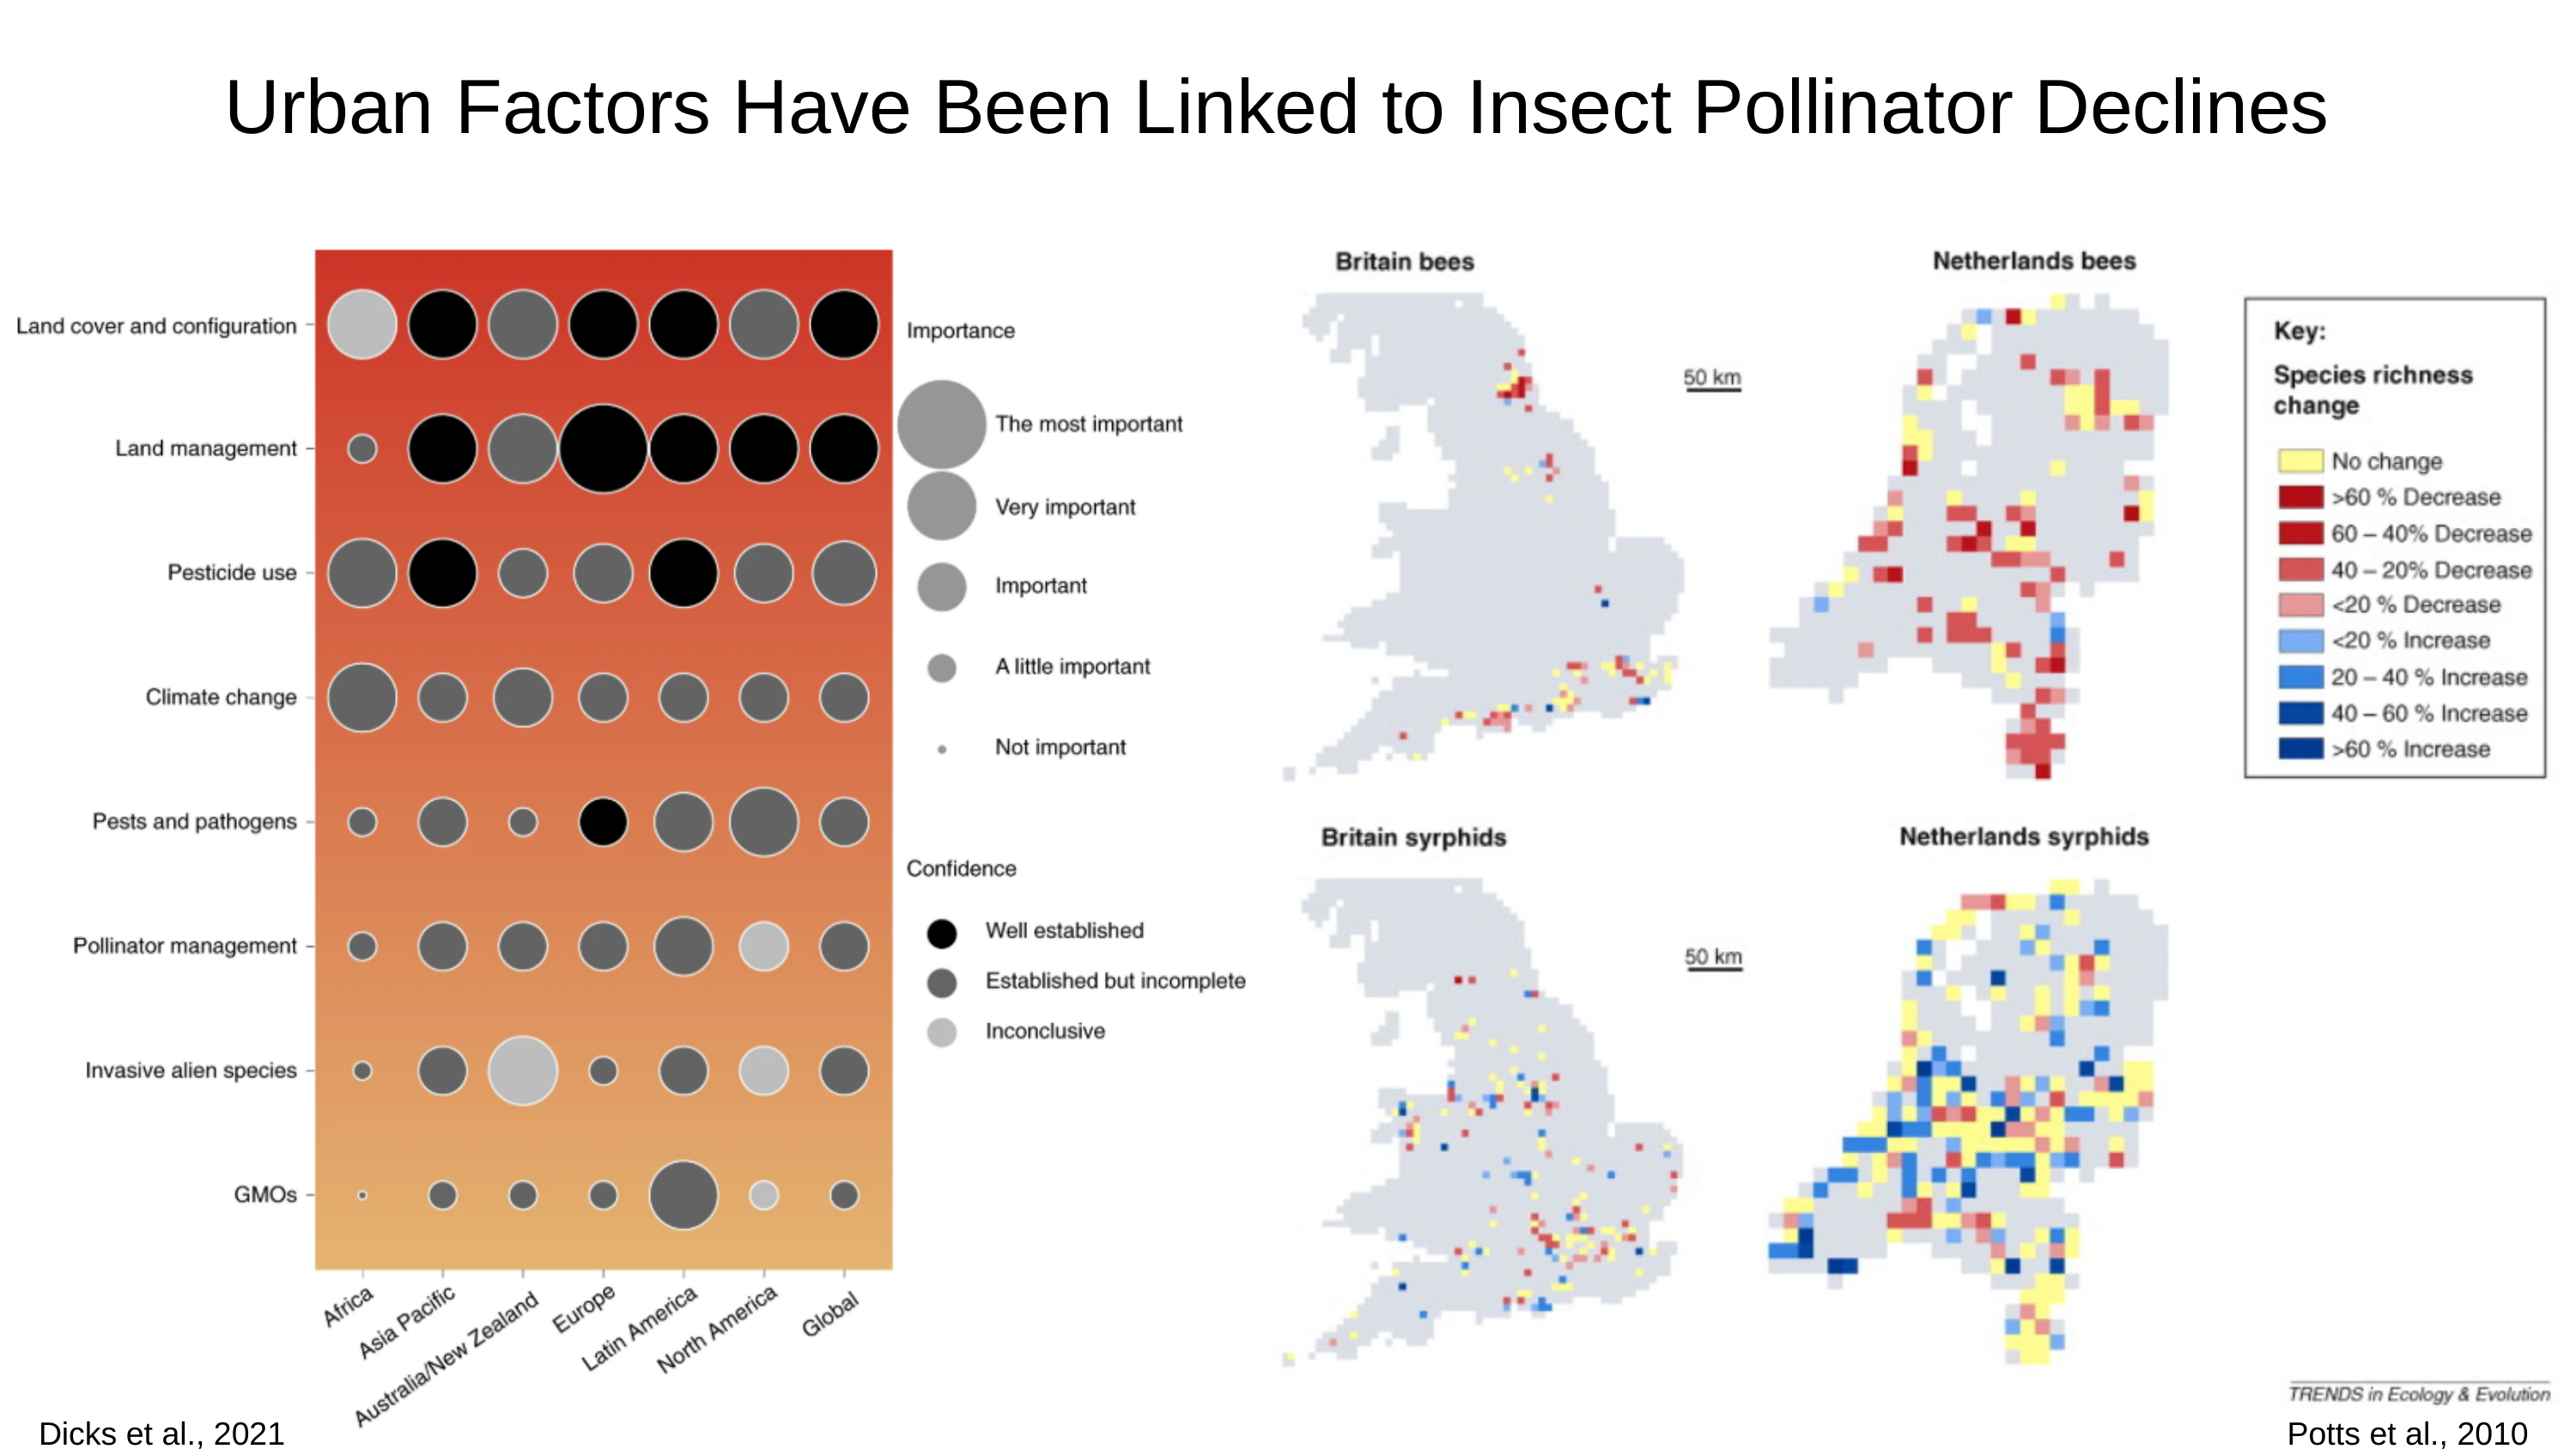

Urban Factors Have Been Linked to Insect Pollinator Declines

Dicks et al., 2021
Potts et al., 2010